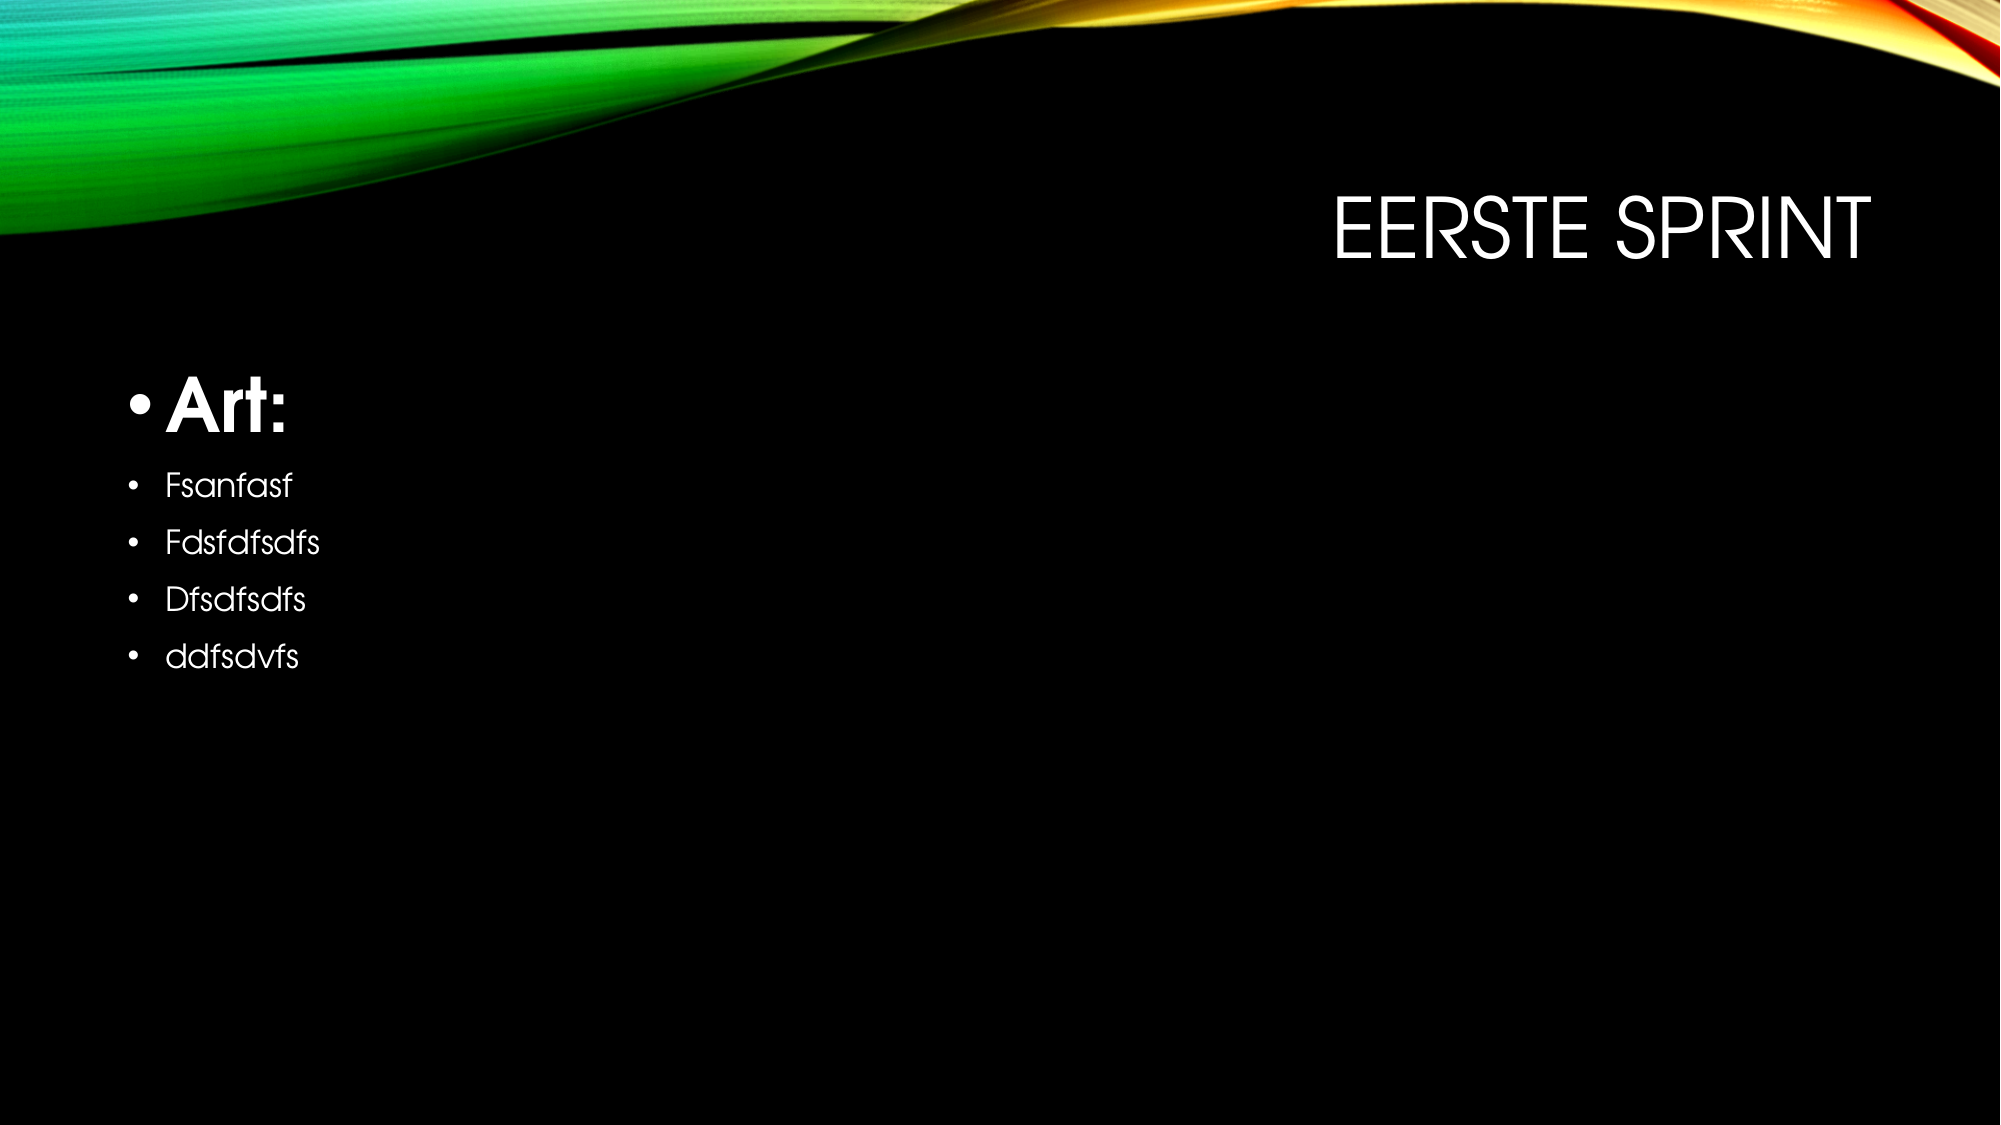

# Eerste sprint
Art:
Fsanfasf
Fdsfdfsdfs
Dfsdfsdfs
ddfsdvfs